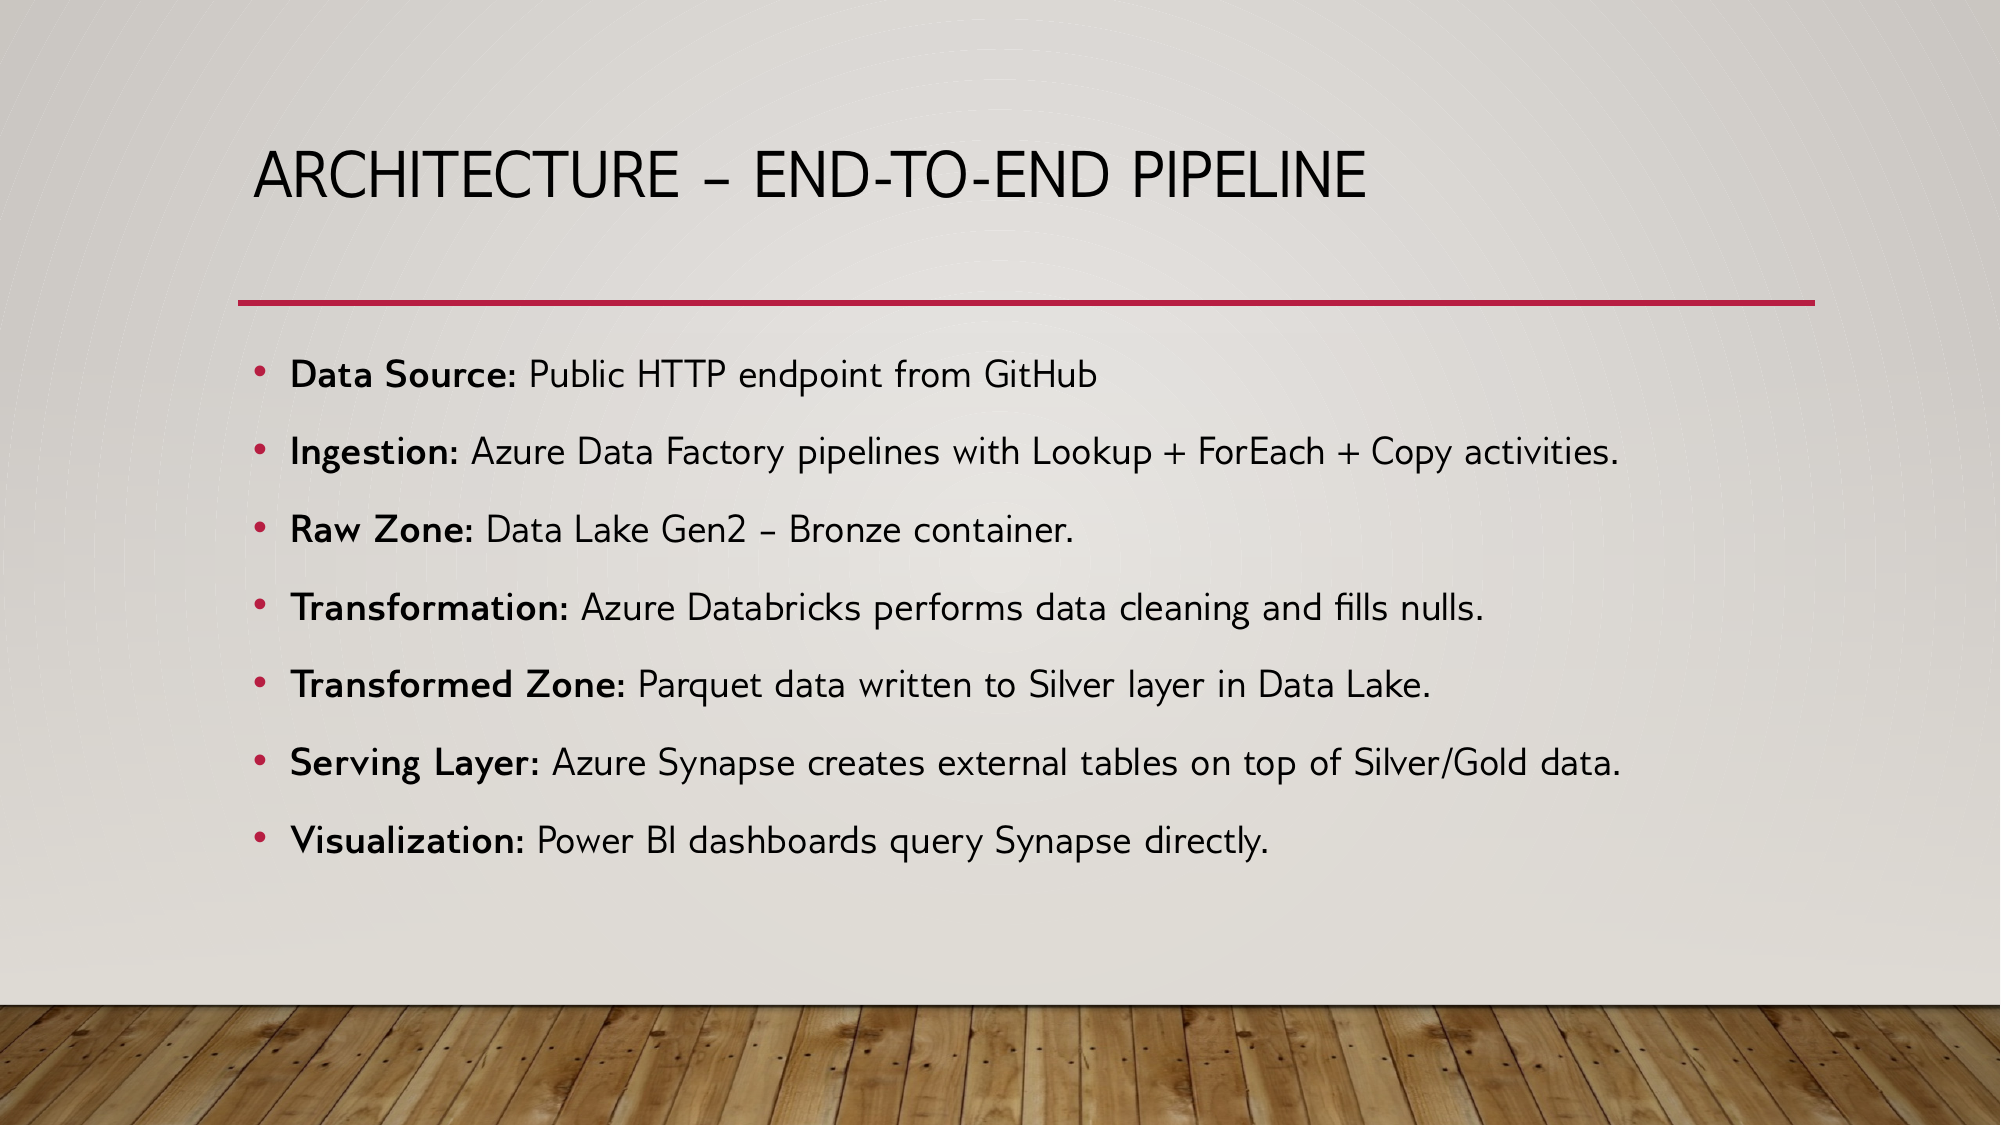

# Architecture – End-to-End Pipeline
Data Source: Public HTTP endpoint from GitHub
Ingestion: Azure Data Factory pipelines with Lookup + ForEach + Copy activities.
Raw Zone: Data Lake Gen2 – Bronze container.
Transformation: Azure Databricks performs data cleaning and fills nulls.
Transformed Zone: Parquet data written to Silver layer in Data Lake.
Serving Layer: Azure Synapse creates external tables on top of Silver/Gold data.
Visualization: Power BI dashboards query Synapse directly.